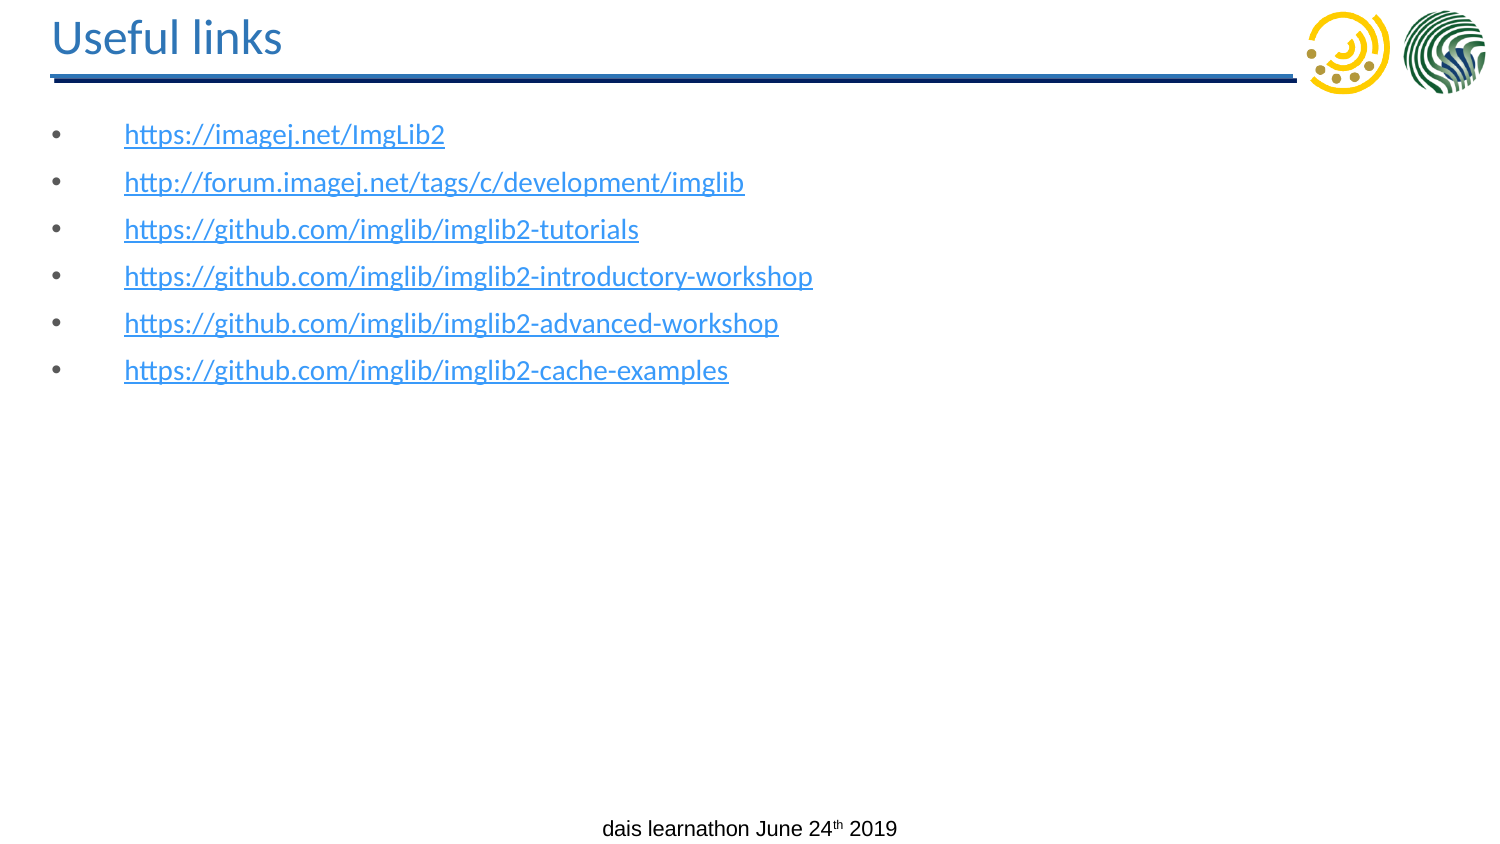

# Useful links
https://imagej.net/ImgLib2
http://forum.imagej.net/tags/c/development/imglib
https://github.com/imglib/imglib2-tutorials
https://github.com/imglib/imglib2-introductory-workshop
https://github.com/imglib/imglib2-advanced-workshop
https://github.com/imglib/imglib2-cache-examples